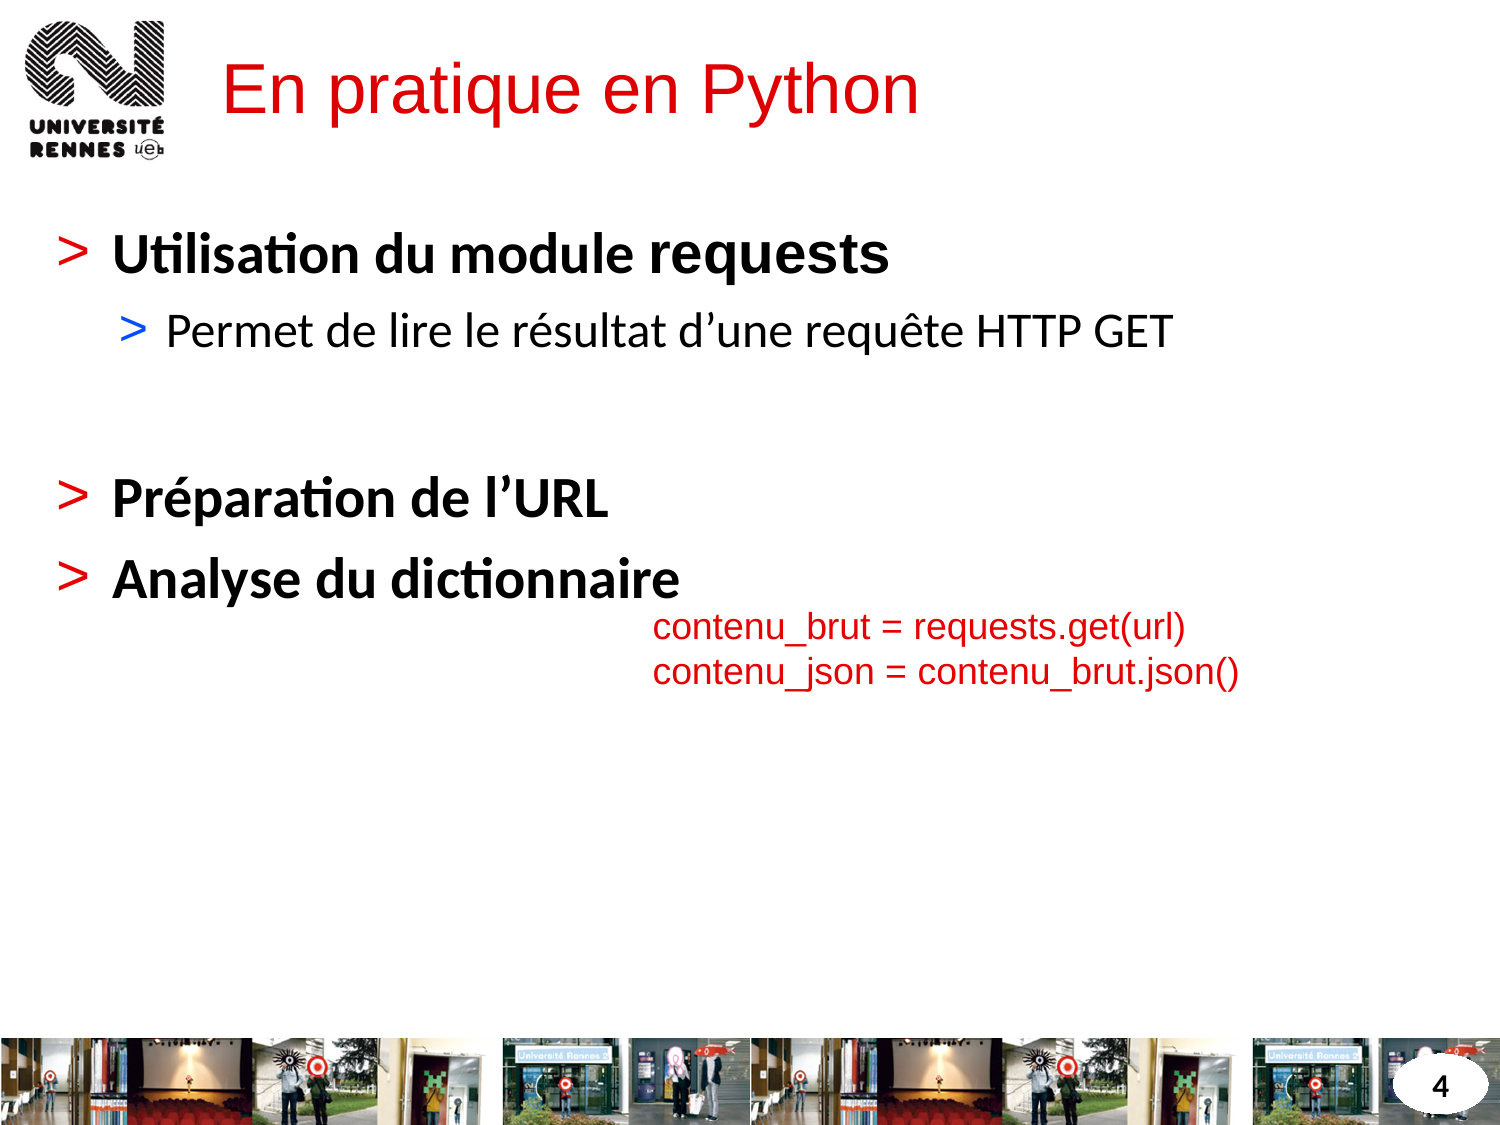

# En pratique en Python
Utilisation du module requests
Permet de lire le résultat d’une requête HTTP GET

Préparation de l’URL
Analyse du dictionnaire

contenu_brut = requests.get(url)
contenu_json = contenu_brut.json()
4